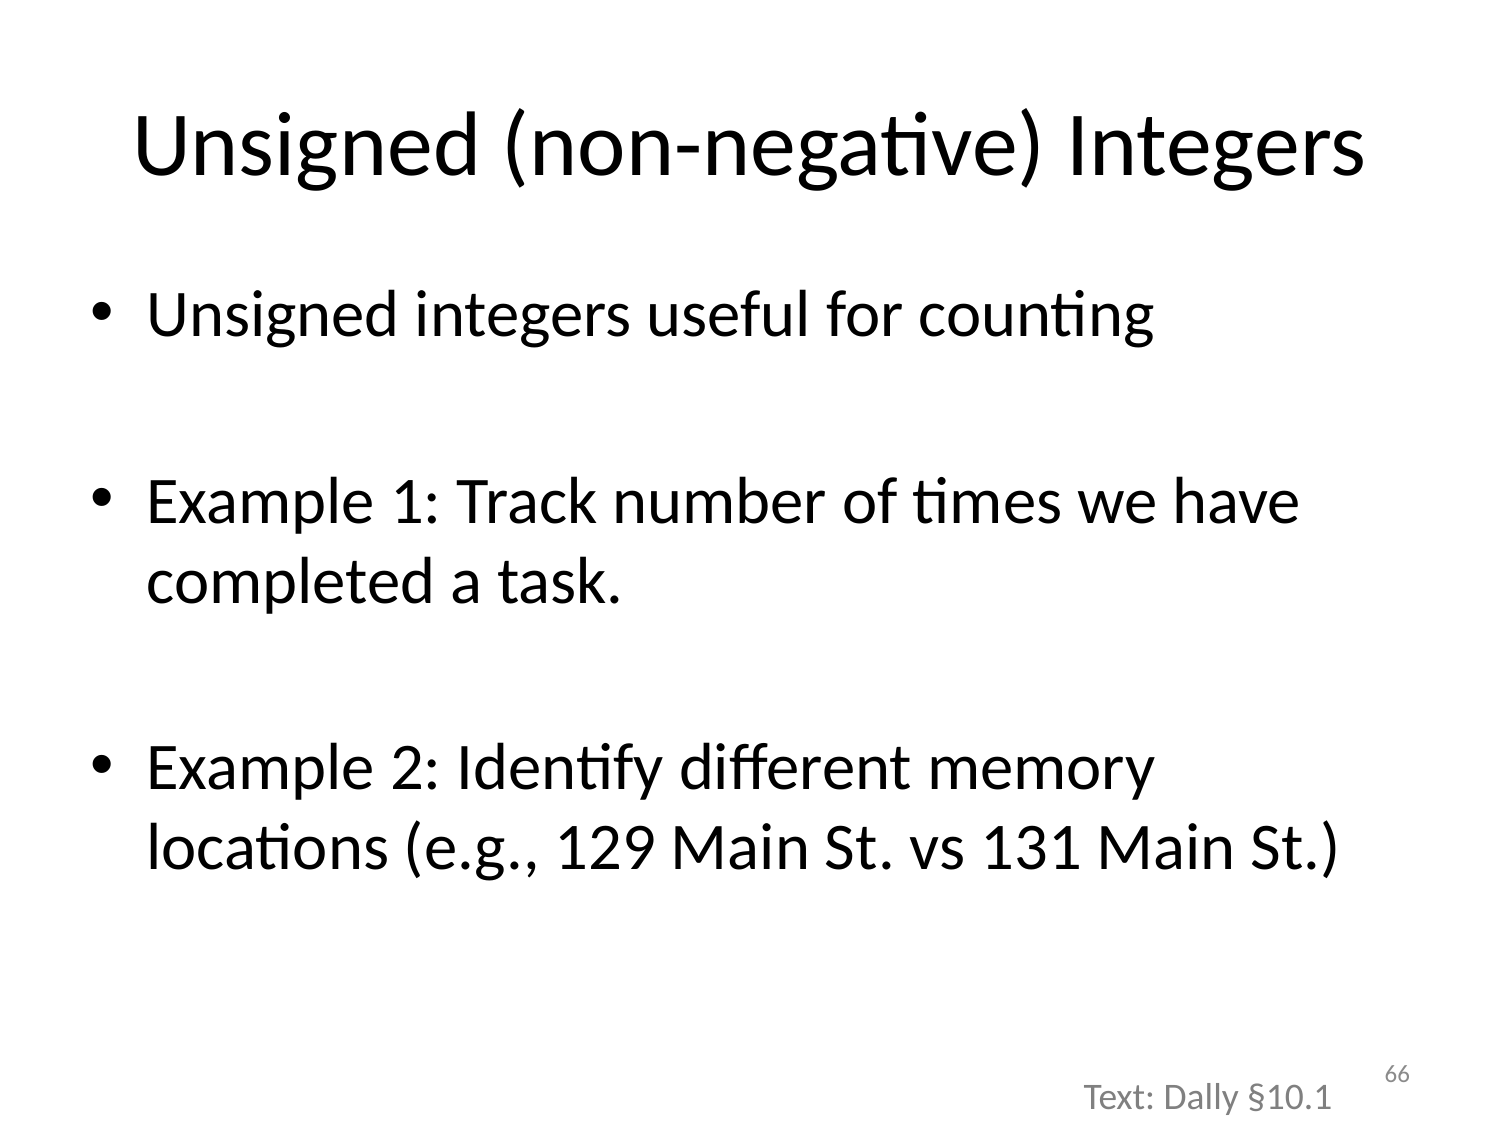

# Unsigned (non-negative) Integers
Unsigned integers useful for counting

Example 1: Track number of times we have completed a task.

Example 2: Identify different memory locations (e.g., 129 Main St. vs 131 Main St.)
66
Text: Dally §10.1